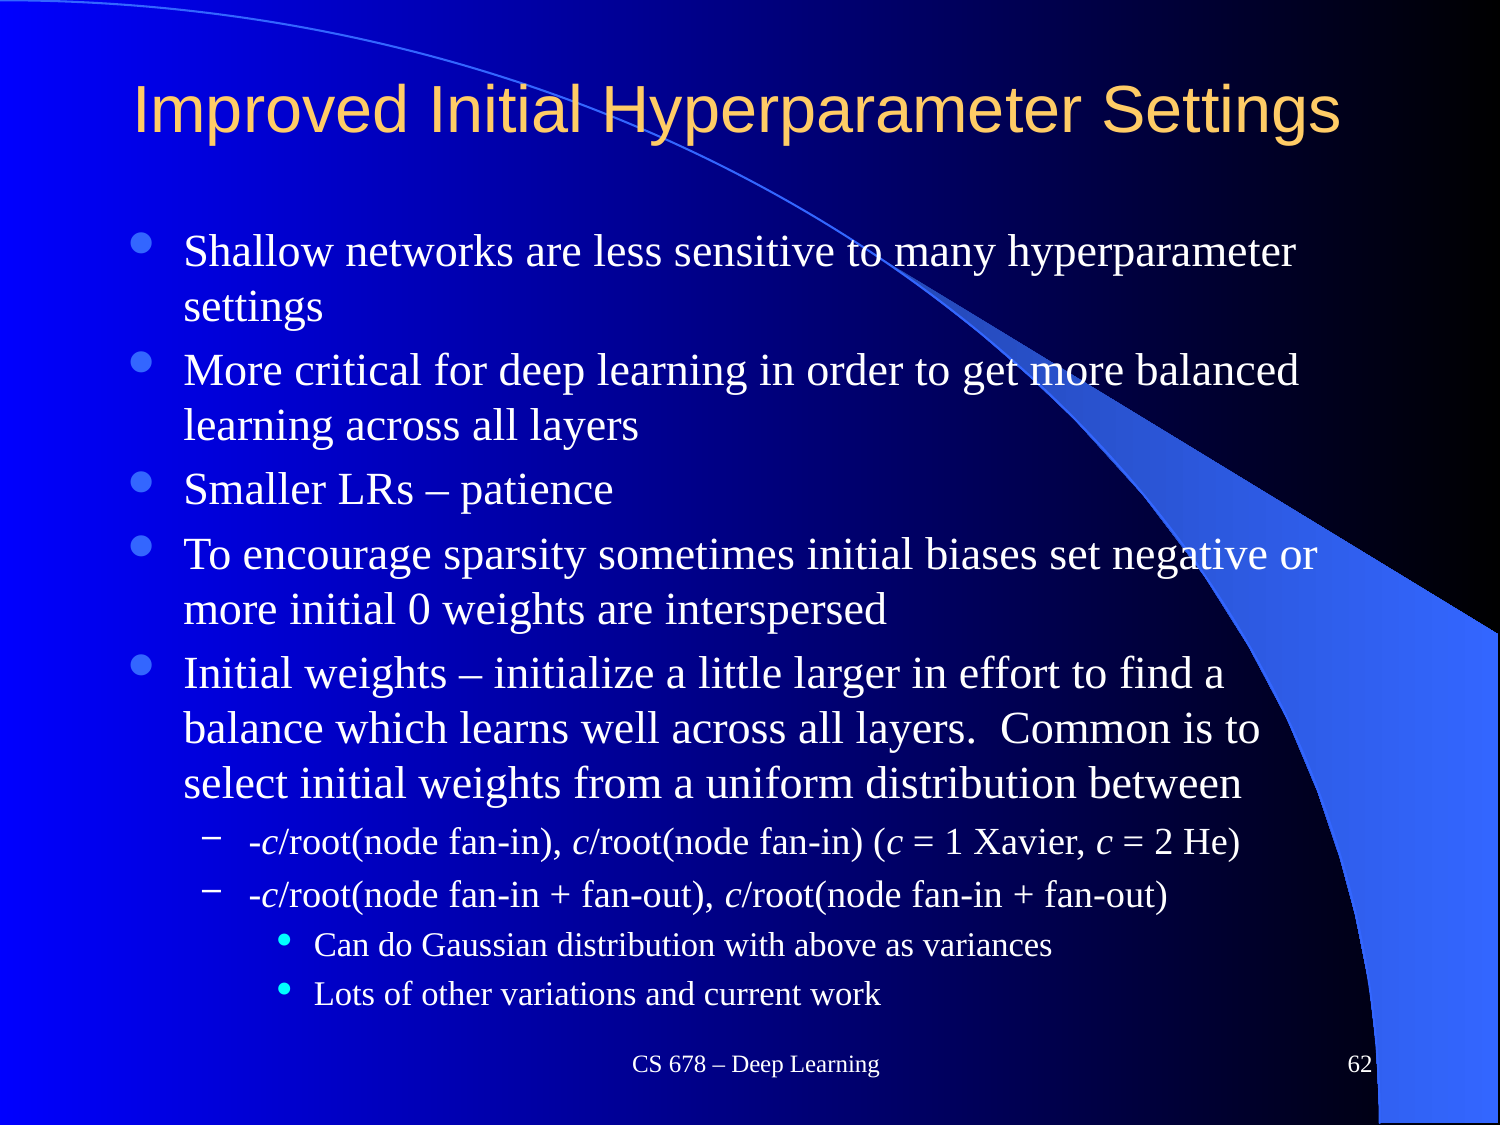

# Improved Initial Hyperparameter Settings
Shallow networks are less sensitive to many hyperparameter settings
More critical for deep learning in order to get more balanced learning across all layers
Smaller LRs – patience
To encourage sparsity sometimes initial biases set negative or more initial 0 weights are interspersed
Initial weights – initialize a little larger in effort to find a balance which learns well across all layers.  Common is to select initial weights from a uniform distribution between
-c/root(node fan-in), c/root(node fan-in) (c = 1 Xavier, c = 2 He)
-c/root(node fan-in + fan-out), c/root(node fan-in + fan-out)
Can do Gaussian distribution with above as variances
Lots of other variations and current work

CS 678 – Deep Learning
62